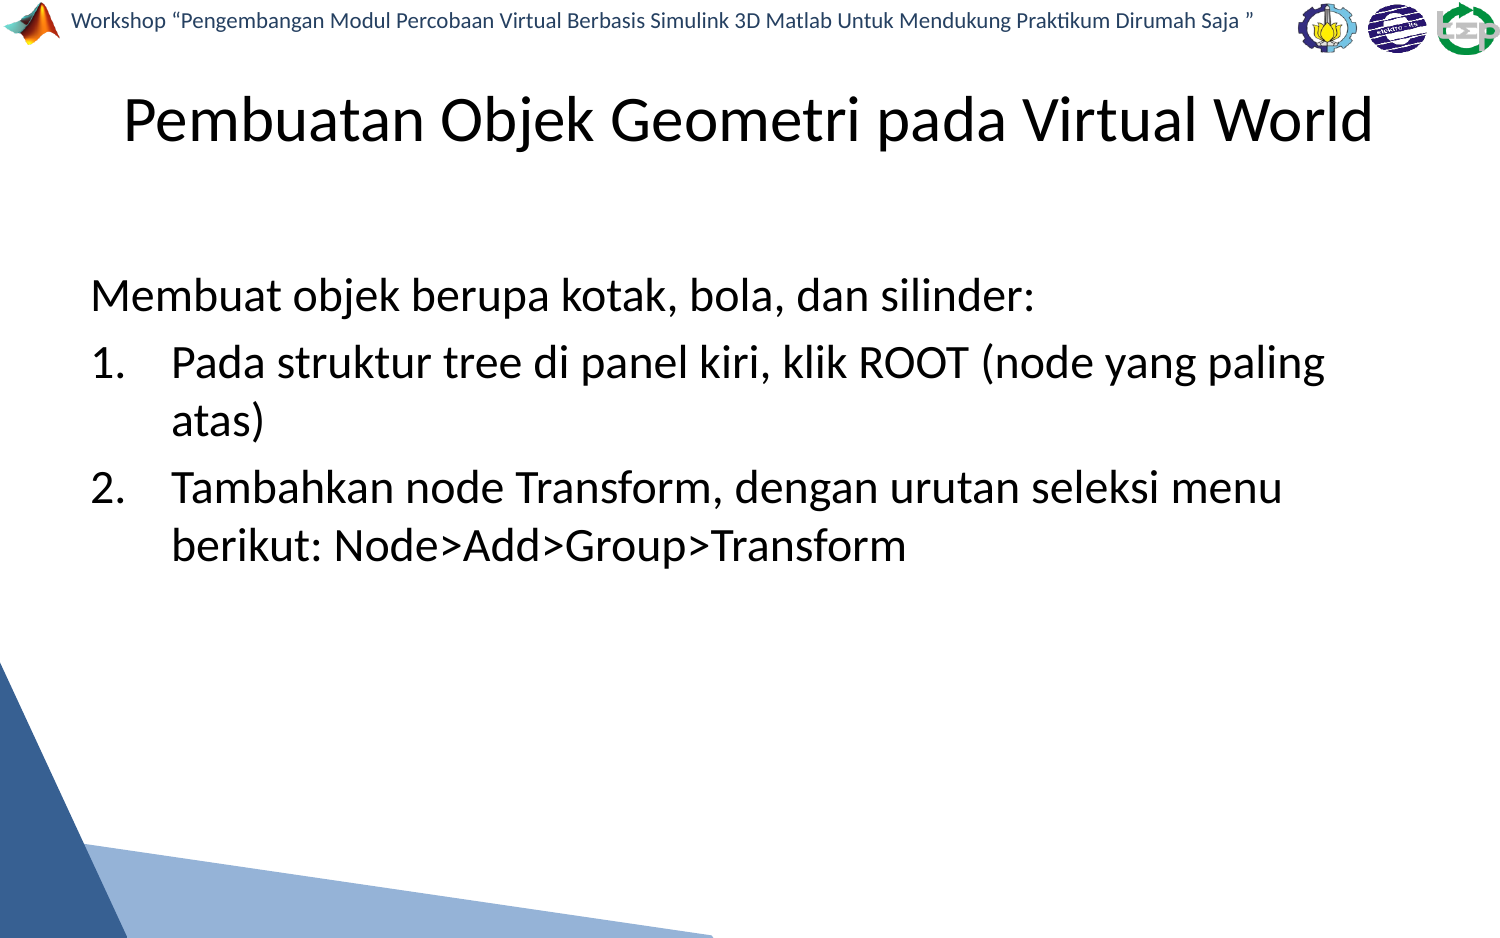

# Pembuatan Objek Geometri pada Virtual World
Membuat objek berupa kotak, bola, dan silinder:
Pada struktur tree di panel kiri, klik ROOT (node yang paling atas)
Tambahkan node Transform, dengan urutan seleksi menu berikut: Node>Add>Group>Transform